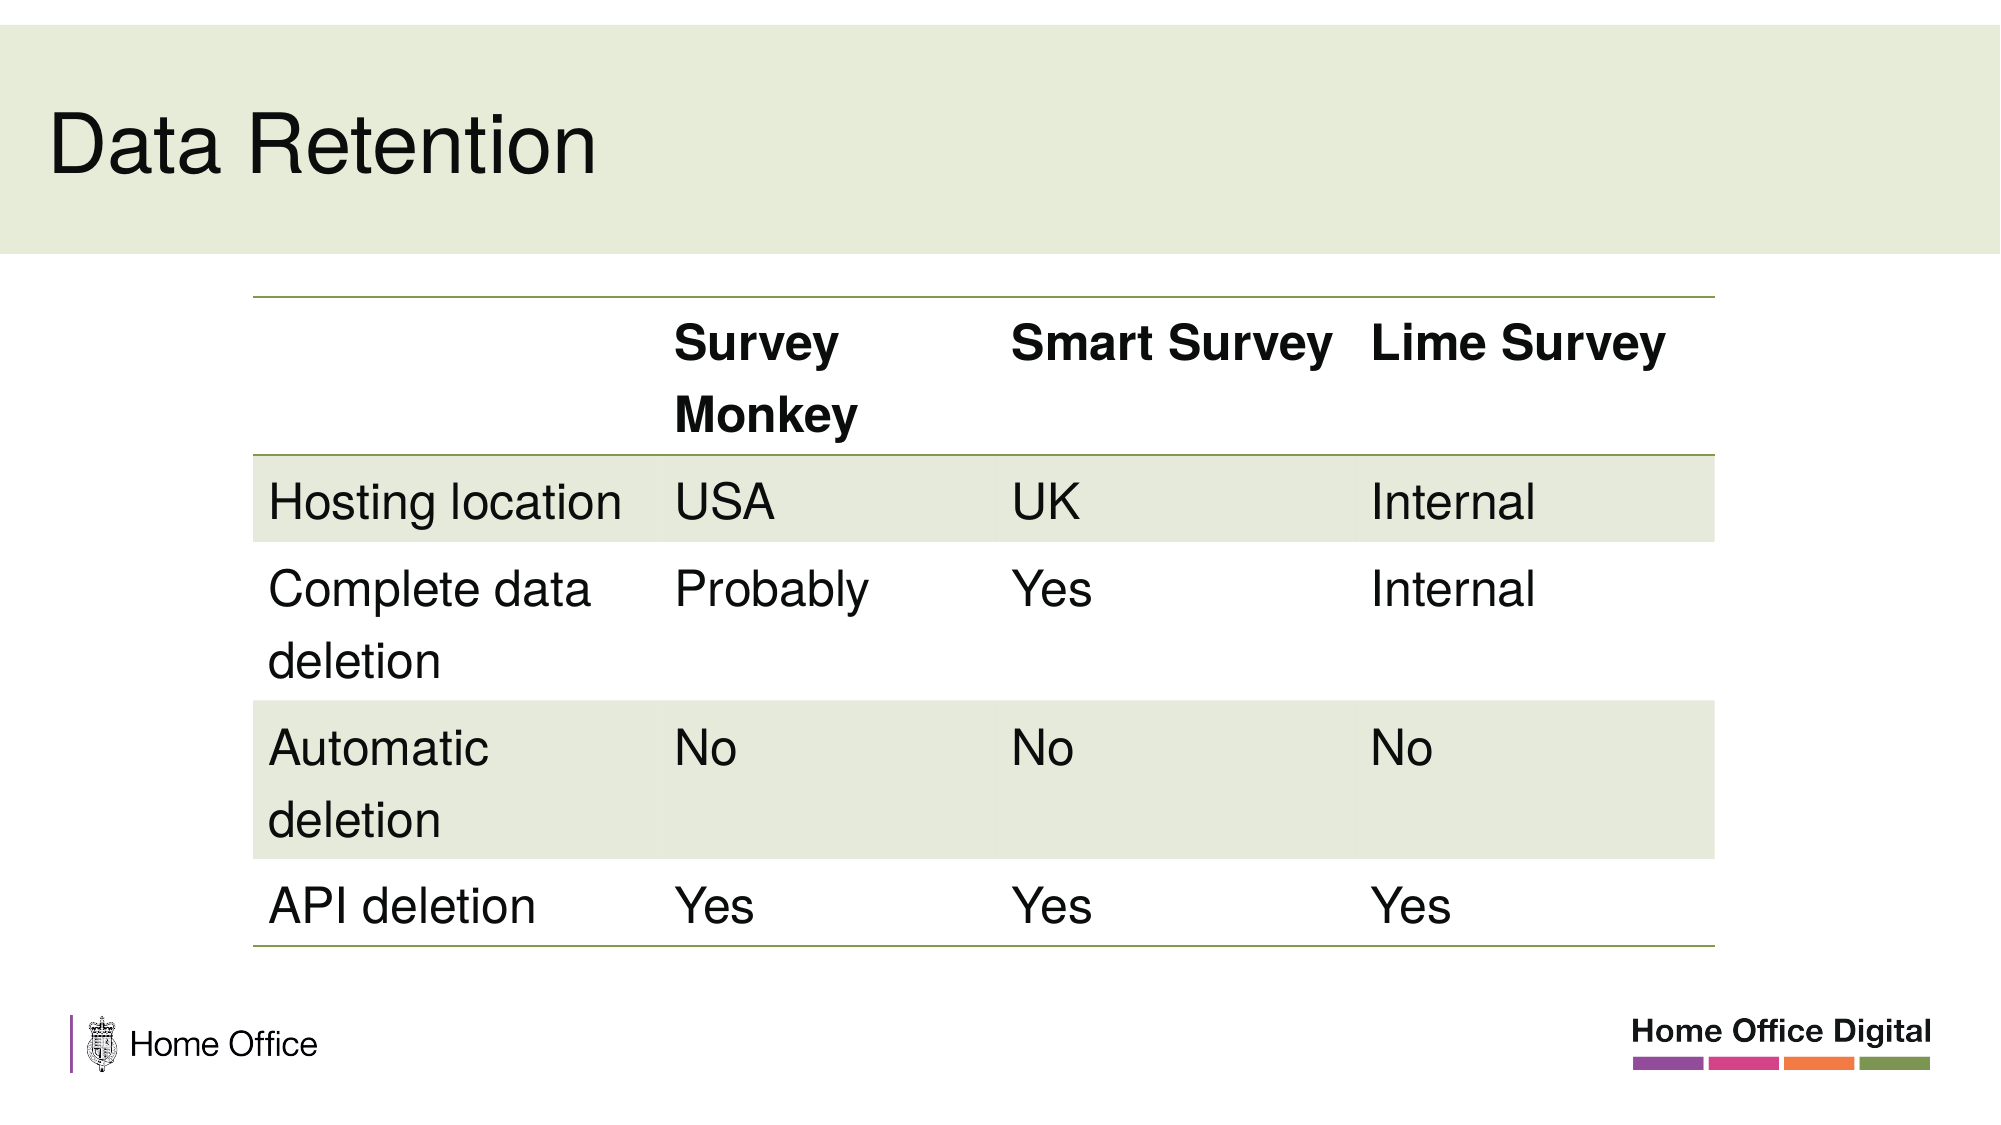

Data Retention
|  | Survey Monkey | Smart Survey | Lime Survey |
| --- | --- | --- | --- |
| Hosting location | USA | UK | Internal |
| Complete data deletion | Probably | Yes | Internal |
| Automatic deletion | No | No | No |
| API deletion | Yes | Yes | Yes |